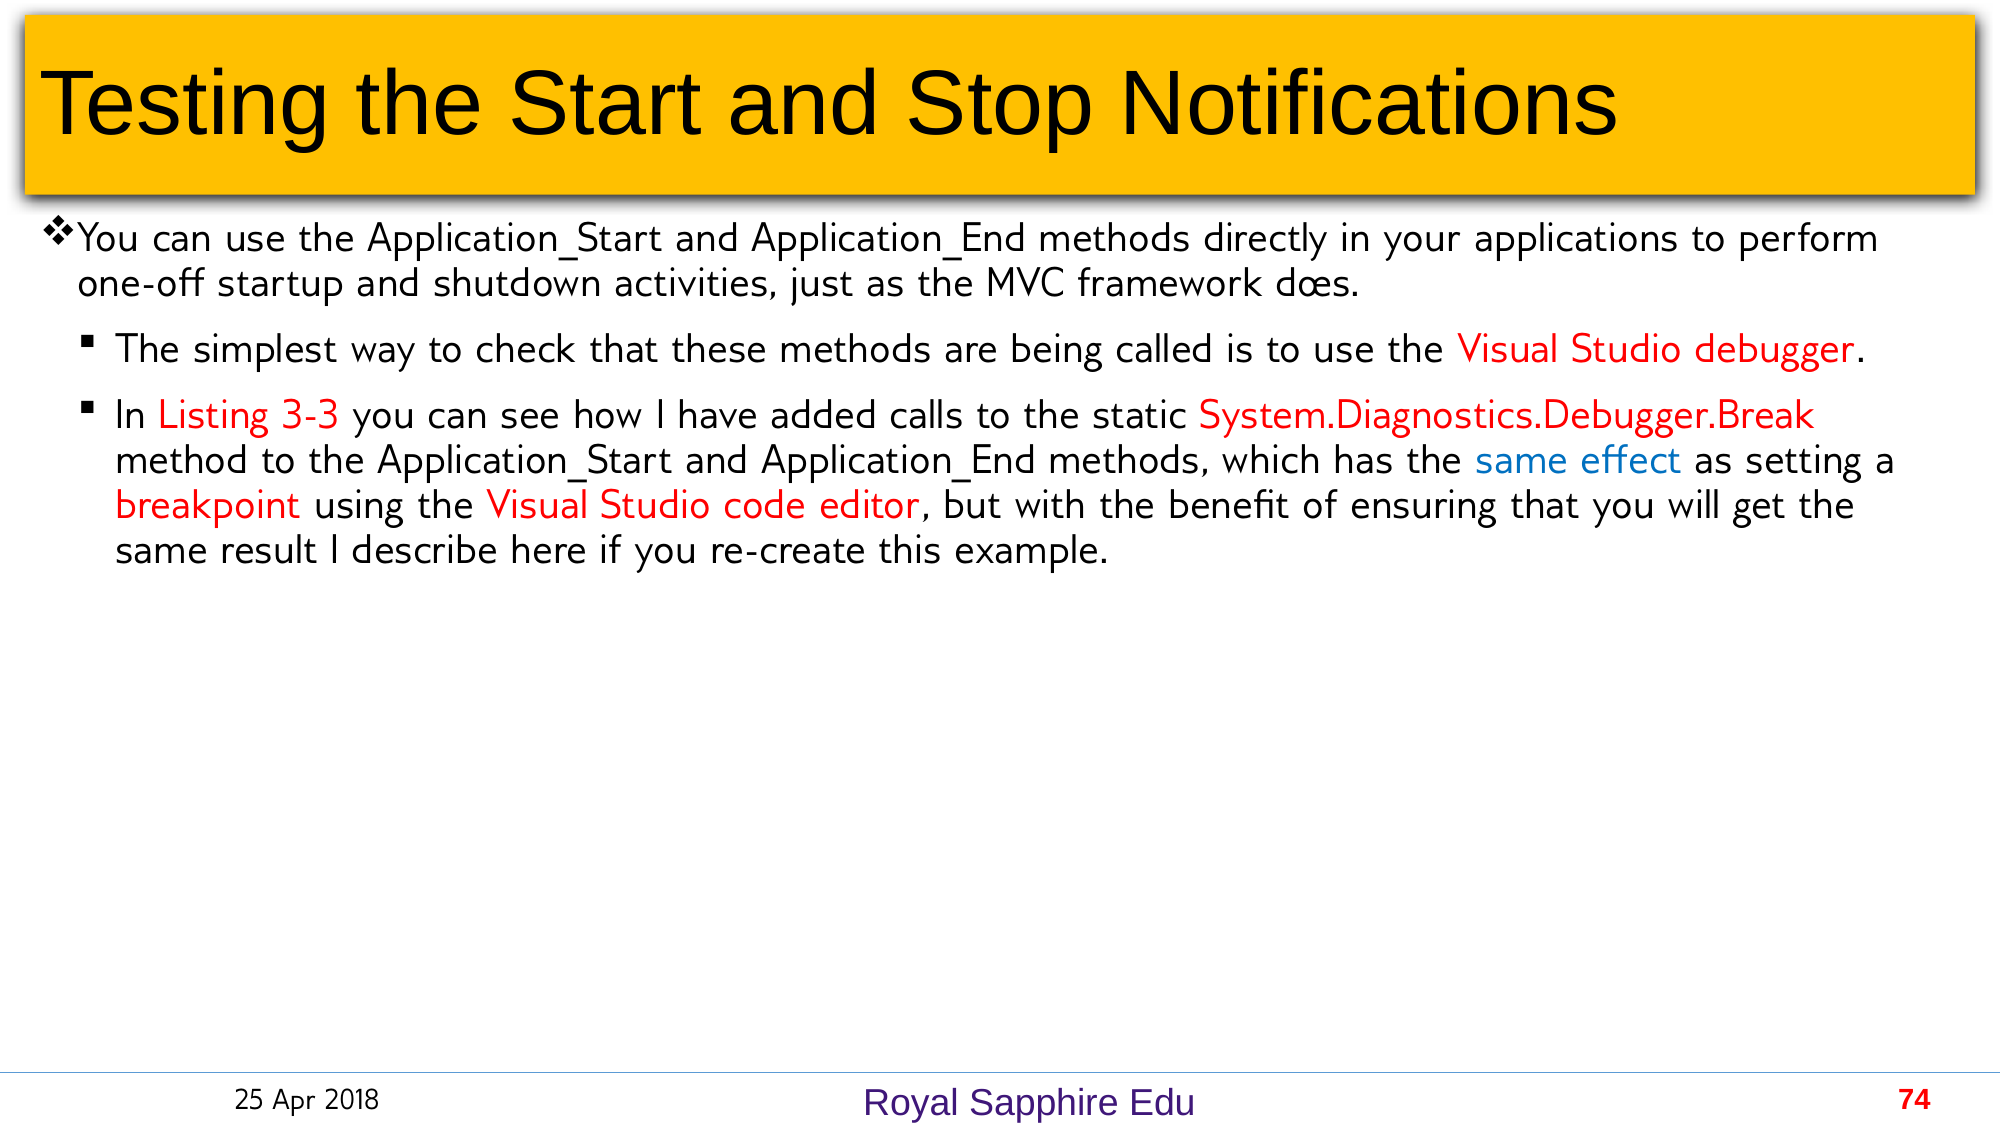

# Testing the Start and Stop Notifications
You can use the Application_Start and Application_End methods directly in your applications to perform one-off startup and shutdown activities, just as the MVC framework does.
The simplest way to check that these methods are being called is to use the Visual Studio debugger.
In Listing 3-3 you can see how I have added calls to the static System.Diagnostics.Debugger.Break method to the Application_Start and Application_End methods, which has the same effect as setting a breakpoint using the Visual Studio code editor, but with the benefit of ensuring that you will get the same result I describe here if you re-create this example.

25 Apr 2018
74